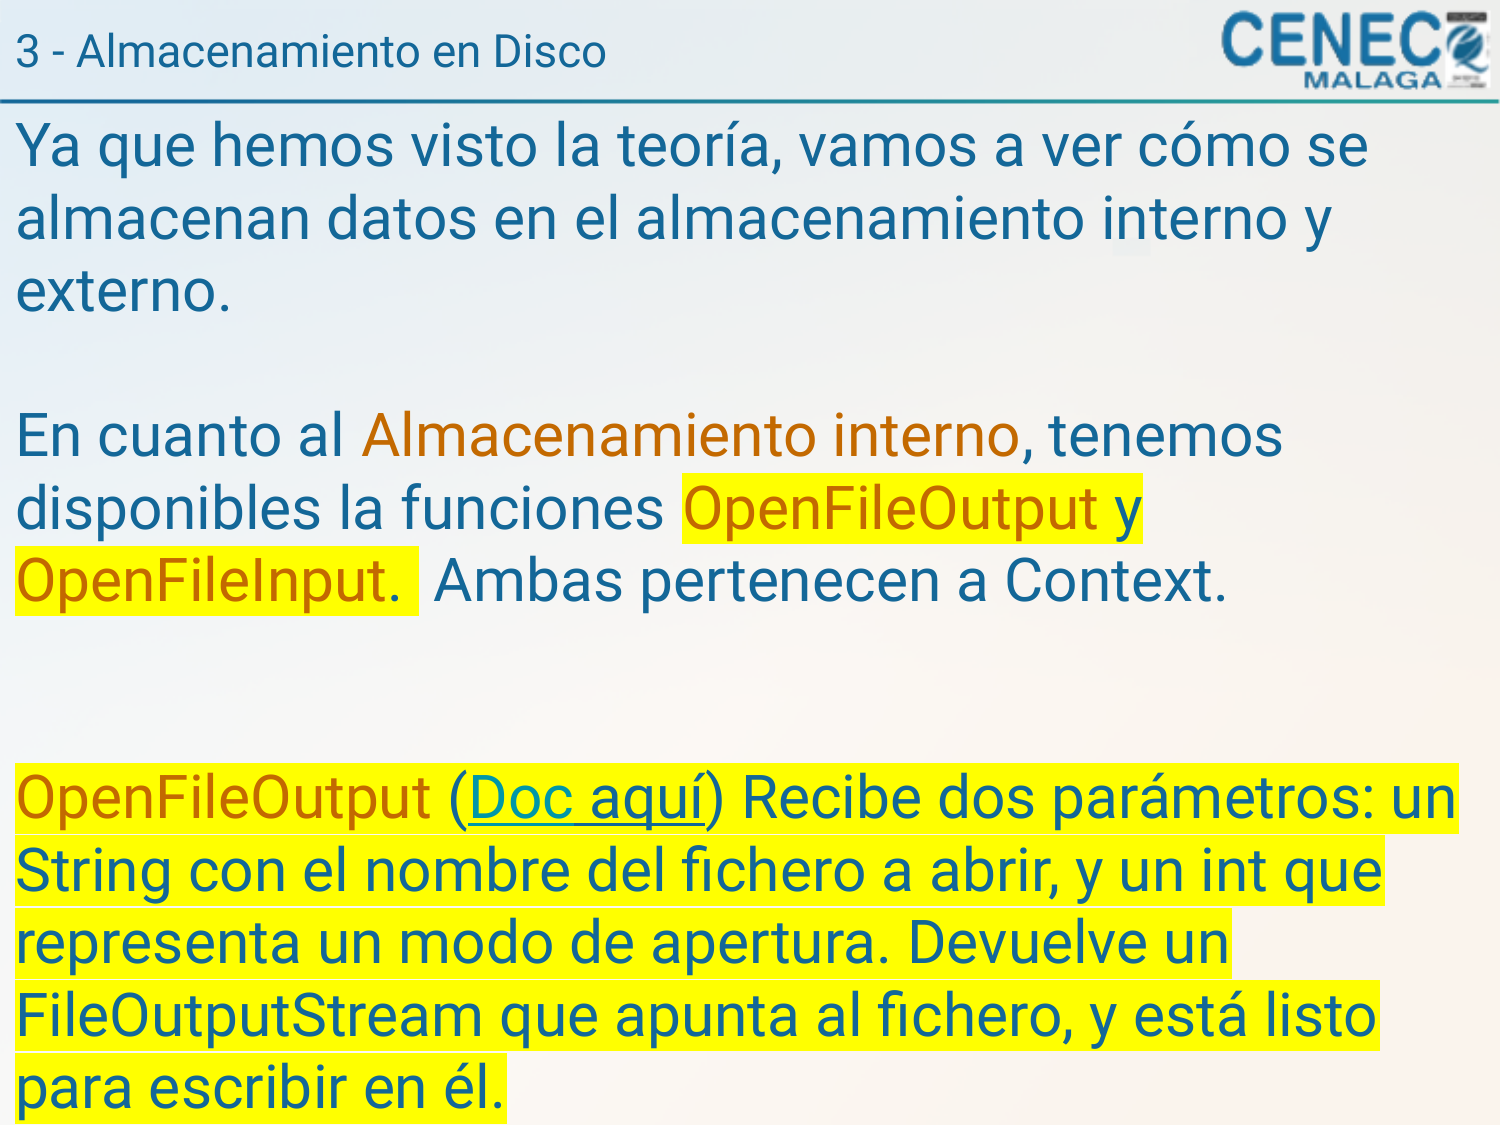

3 - Almacenamiento en Disco
Ya que hemos visto la teoría, vamos a ver cómo se almacenan datos en el almacenamiento interno y externo.

En cuanto al Almacenamiento interno, tenemos disponibles la funciones OpenFileOutput y OpenFileInput.  Ambas pertenecen a Context.

OpenFileOutput (Doc aquí) Recibe dos parámetros: un String con el nombre del fichero a abrir, y un int que representa un modo de apertura. Devuelve un FileOutputStream que apunta al fichero, y está listo para escribir en él.